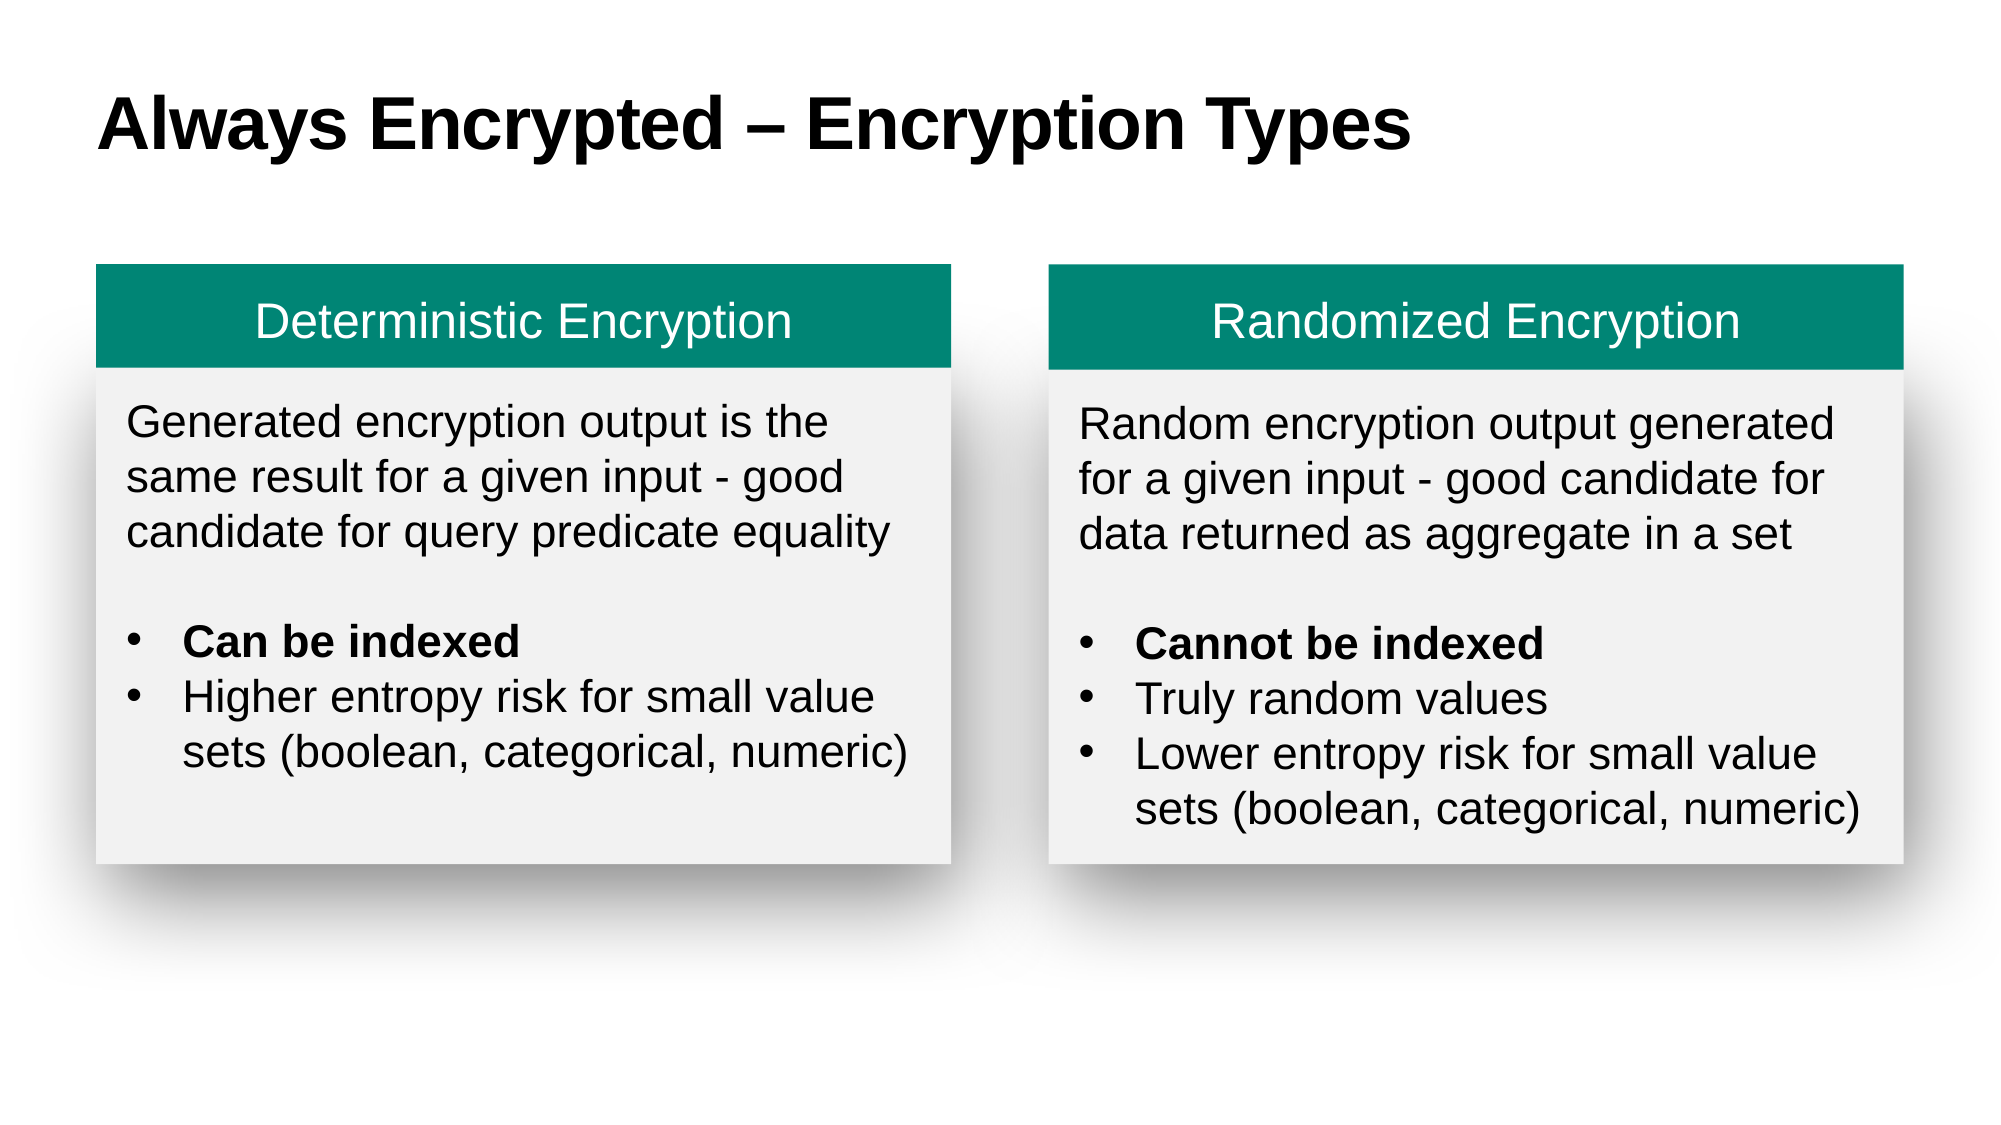

# Always Encrypted – Encryption Types
Deterministic Encryption
Generated encryption output is the same result for a given input - good candidate for query predicate equality
Can be indexed
Higher entropy risk for small value sets (boolean, categorical, numeric)

Randomized Encryption
Random encryption output generated for a given input - good candidate for data returned as aggregate in a set
Cannot be indexed
Truly random values
Lower entropy risk for small value sets (boolean, categorical, numeric)